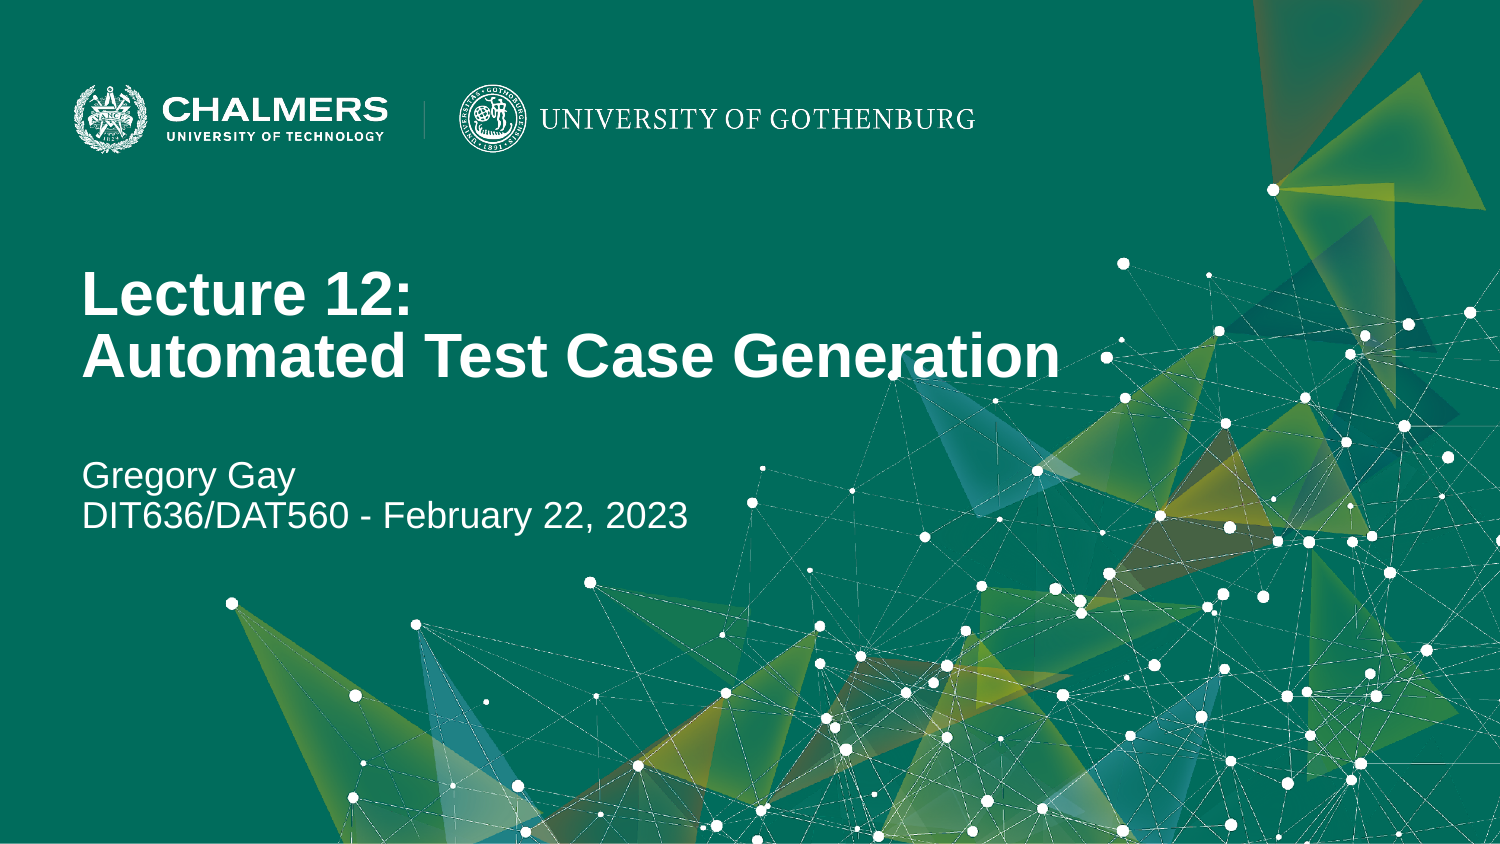

Lecture 12:
Automated Test Case Generation
Gregory Gay
DIT636/DAT560 - February 22, 2023